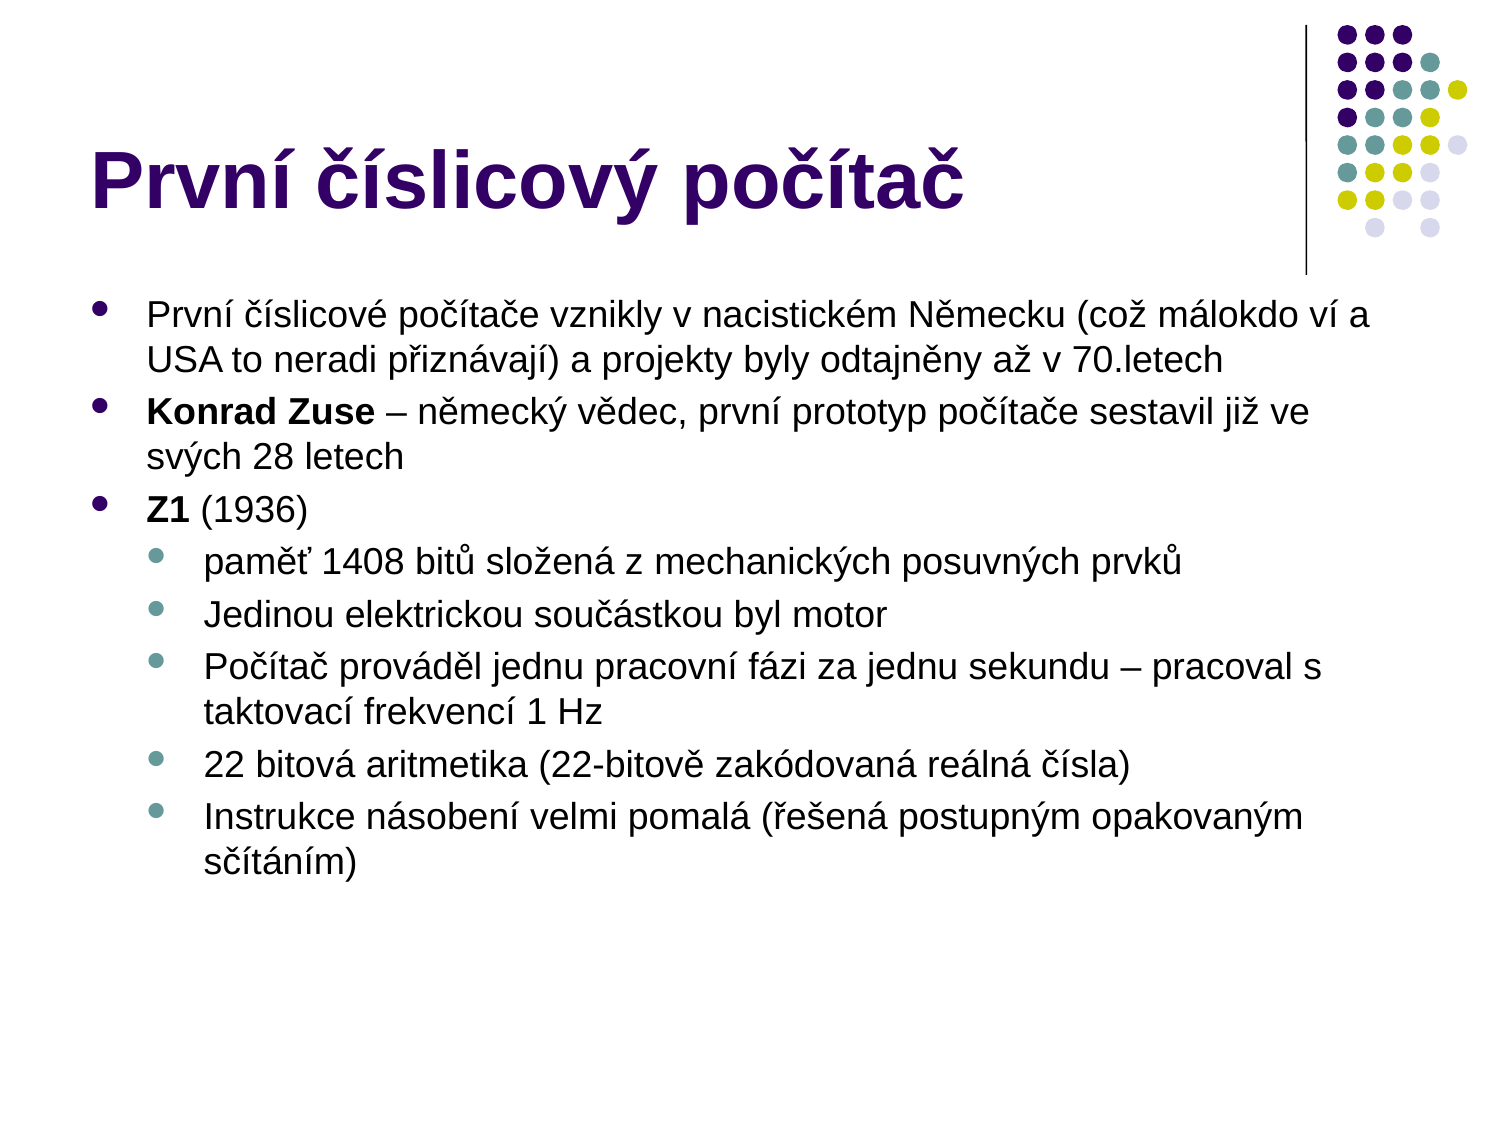

# První číslicový počítač
První číslicové počítače vznikly v nacistickém Německu (což málokdo ví a USA to neradi přiznávají) a projekty byly odtajněny až v 70.letech
Konrad Zuse – německý vědec, první prototyp počítače sestavil již ve svých 28 letech
Z1 (1936)
paměť 1408 bitů složená z mechanických posuvných prvků
Jedinou elektrickou součástkou byl motor
Počítač prováděl jednu pracovní fázi za jednu sekundu – pracoval s taktovací frekvencí 1 Hz
22 bitová aritmetika (22-bitově zakódovaná reálná čísla)
Instrukce násobení velmi pomalá (řešená postupným opakovaným sčítáním)